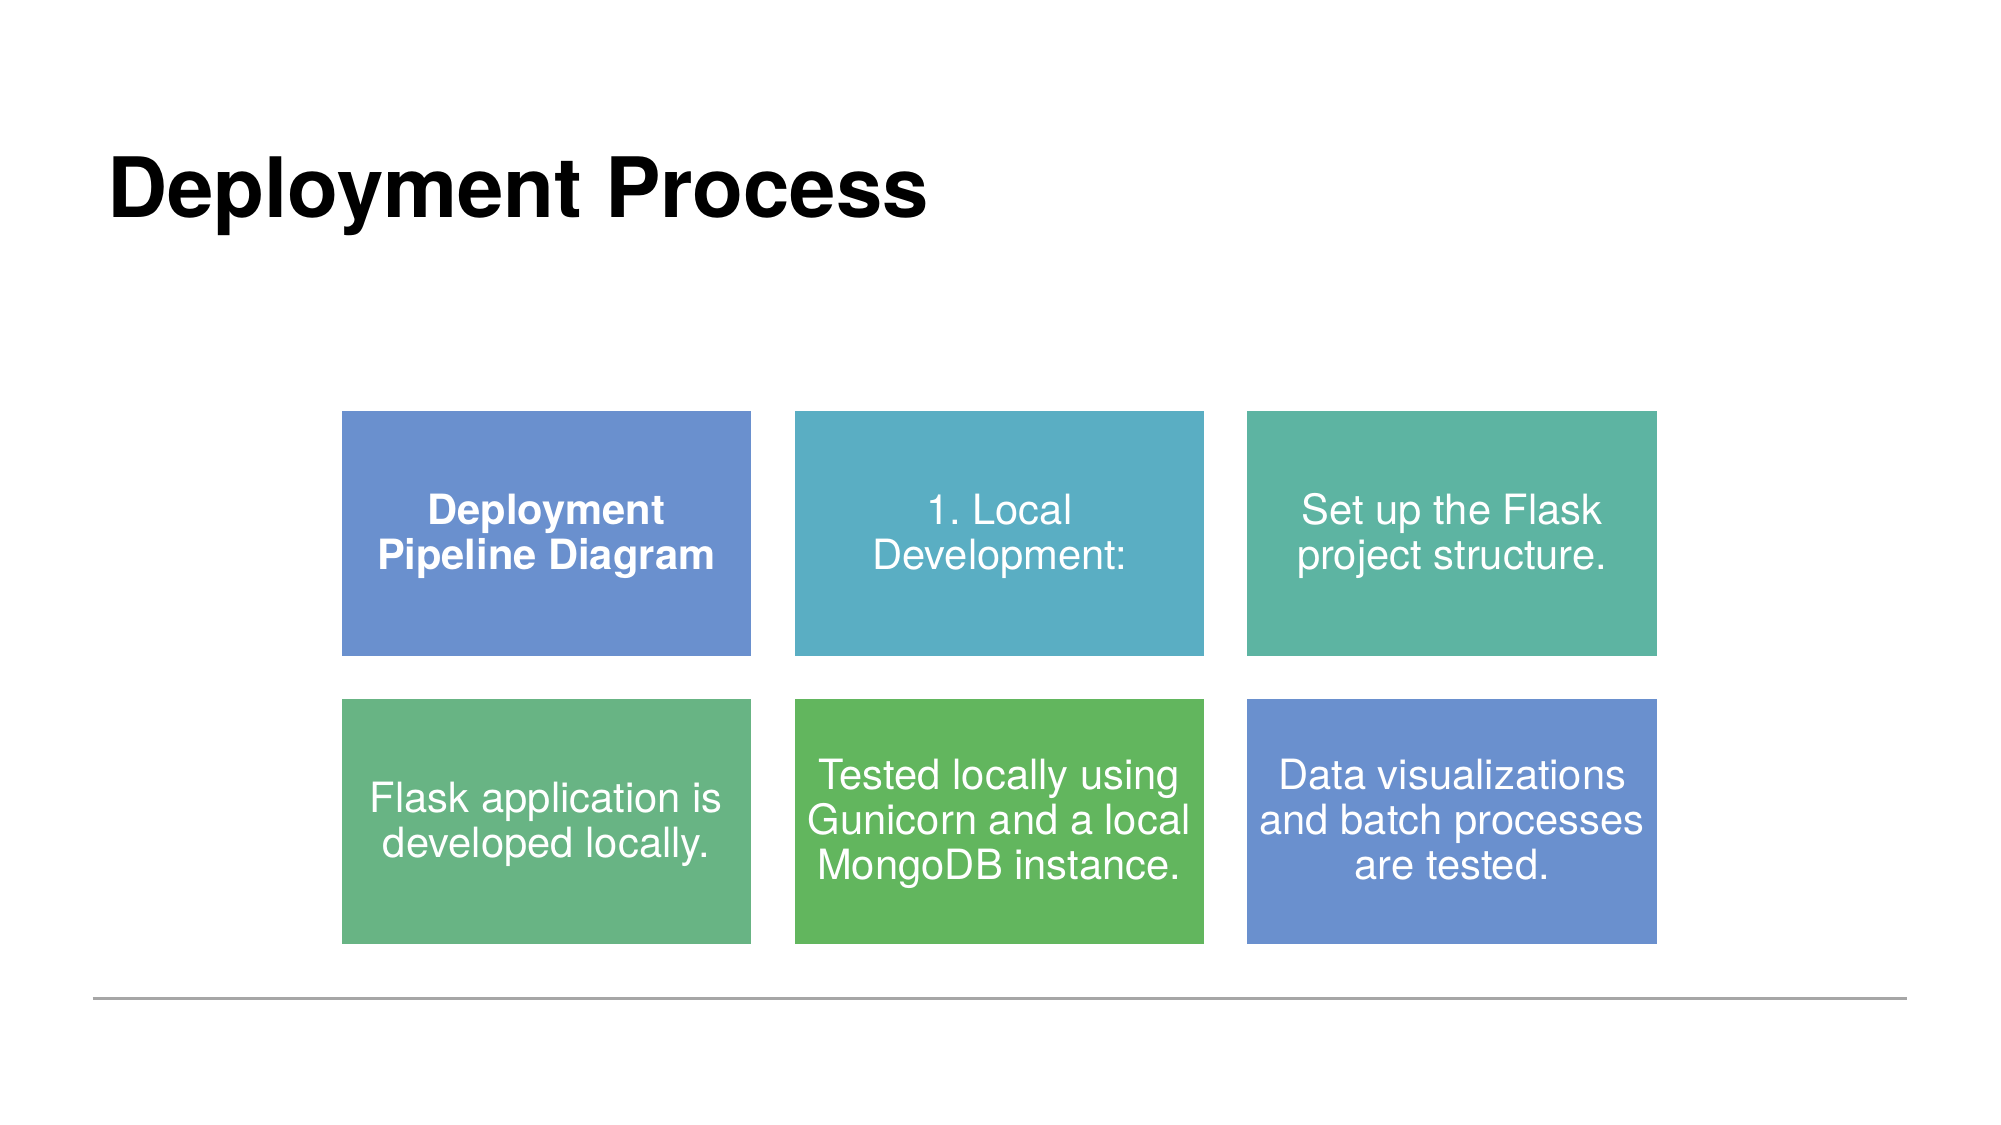

# Deployment Process
Deployment Pipeline Diagram
1. Local Development:
Set up the Flask project structure.
Flask application is developed locally.
Tested locally using Gunicorn and a local MongoDB instance.
Data visualizations and batch processes are tested.